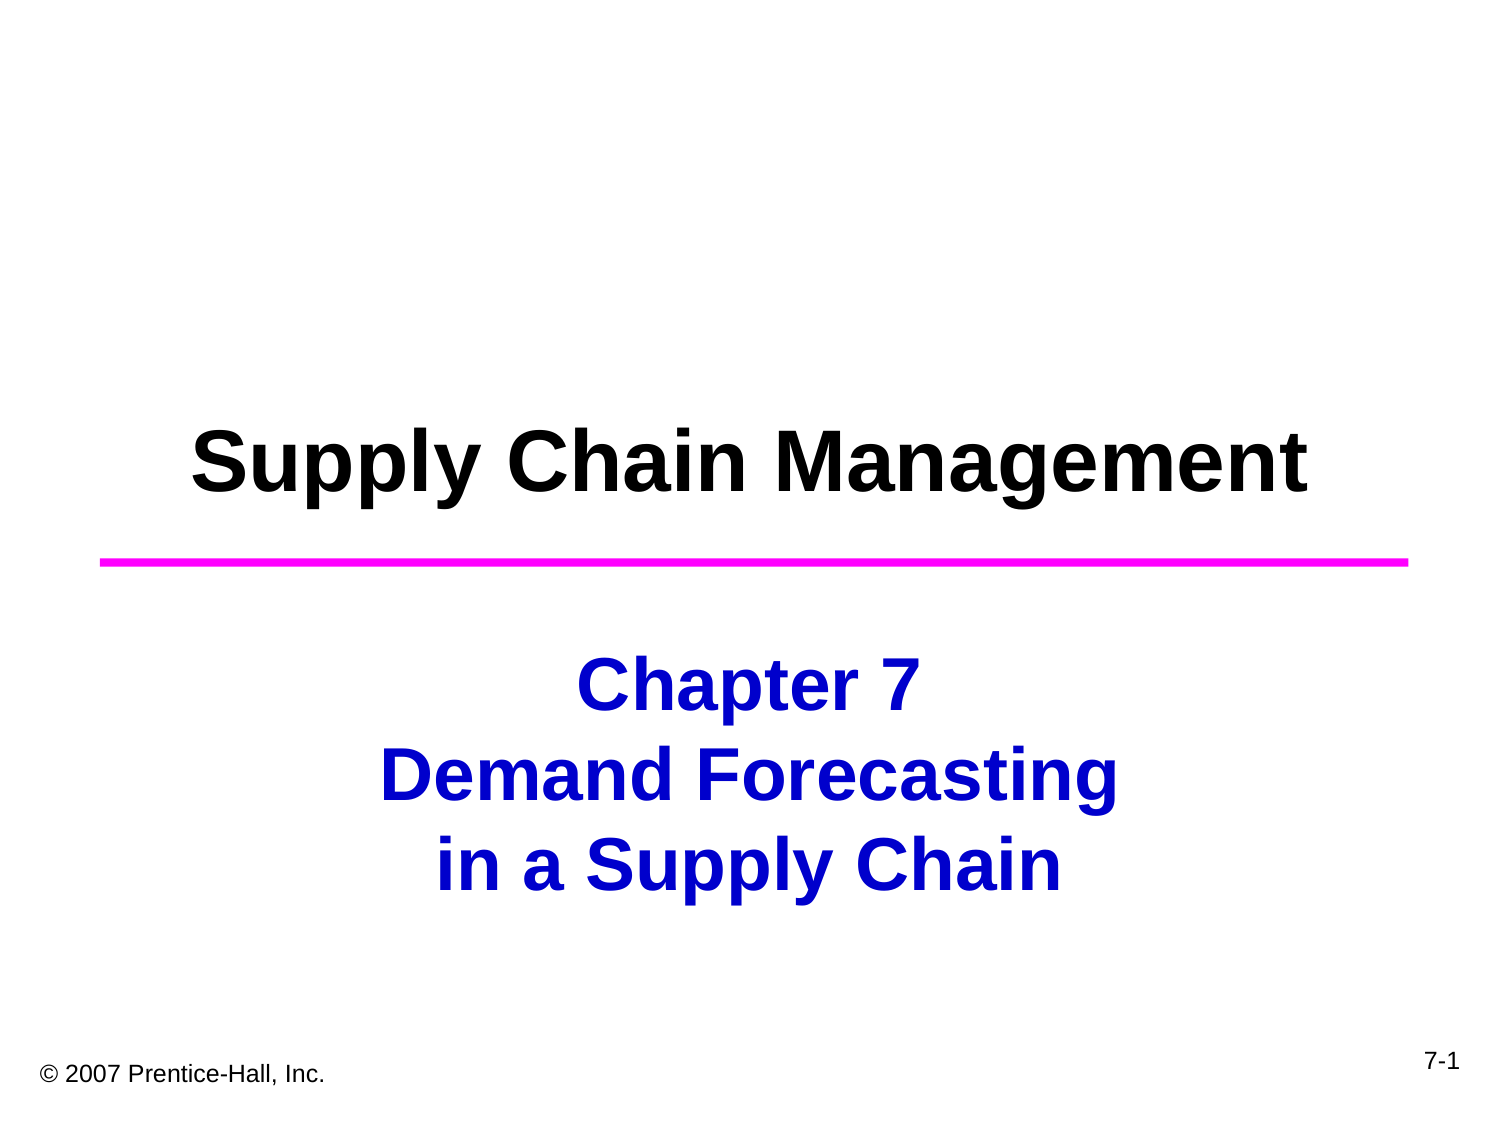

Supply Chain Management
# Chapter 7 Demand Forecasting in a Supply Chain
7-1